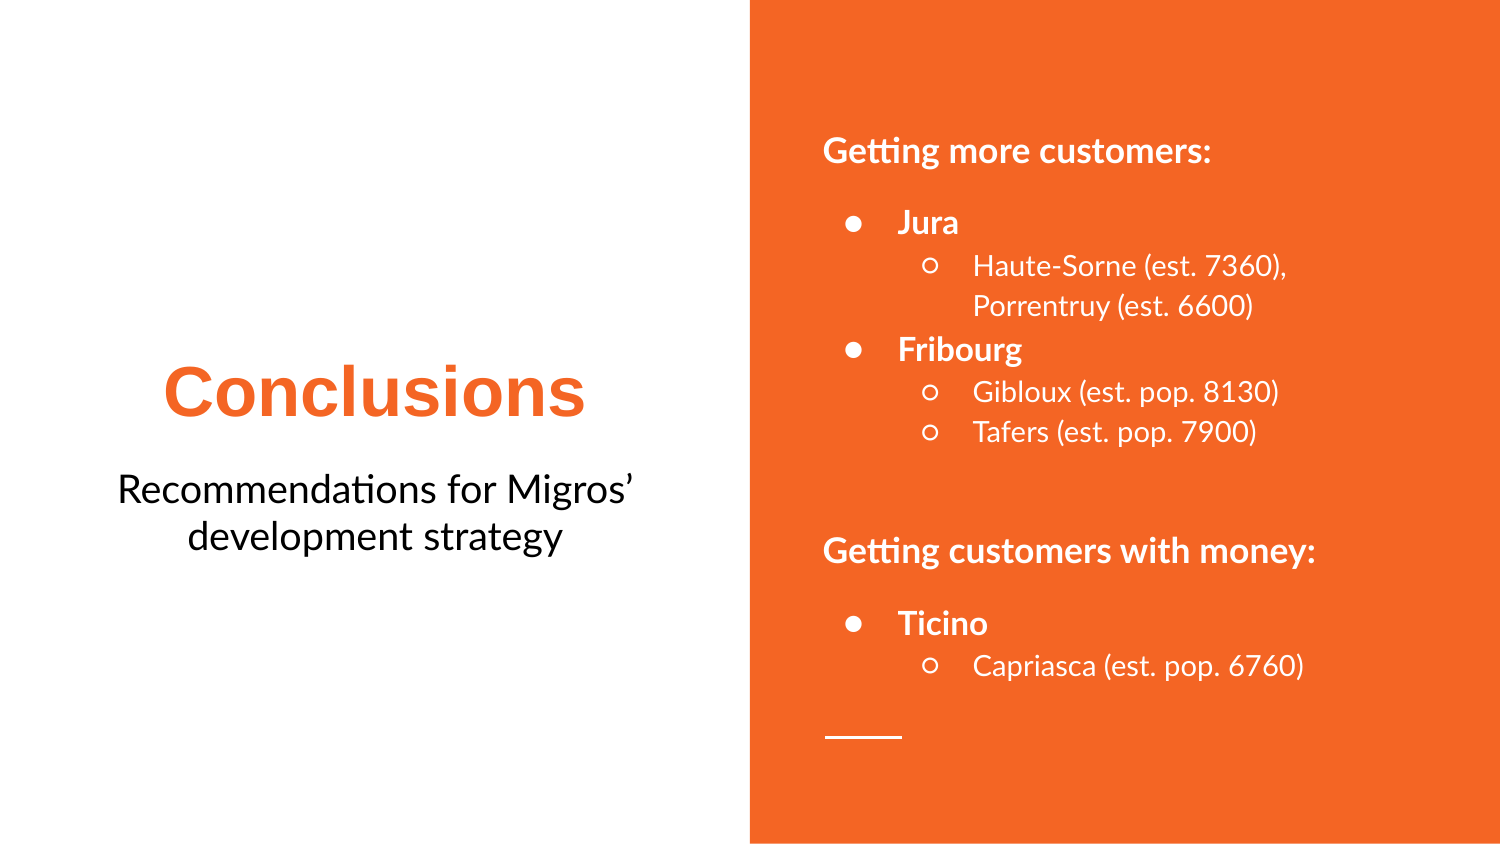

Getting more customers:
Jura
Haute-Sorne (est. 7360), Porrentruy (est. 6600)
Fribourg
Gibloux (est. pop. 8130)
Tafers (est. pop. 7900)

Getting customers with money:
Ticino
Capriasca (est. pop. 6760)
# Conclusions
Recommendations for Migros’ development strategy